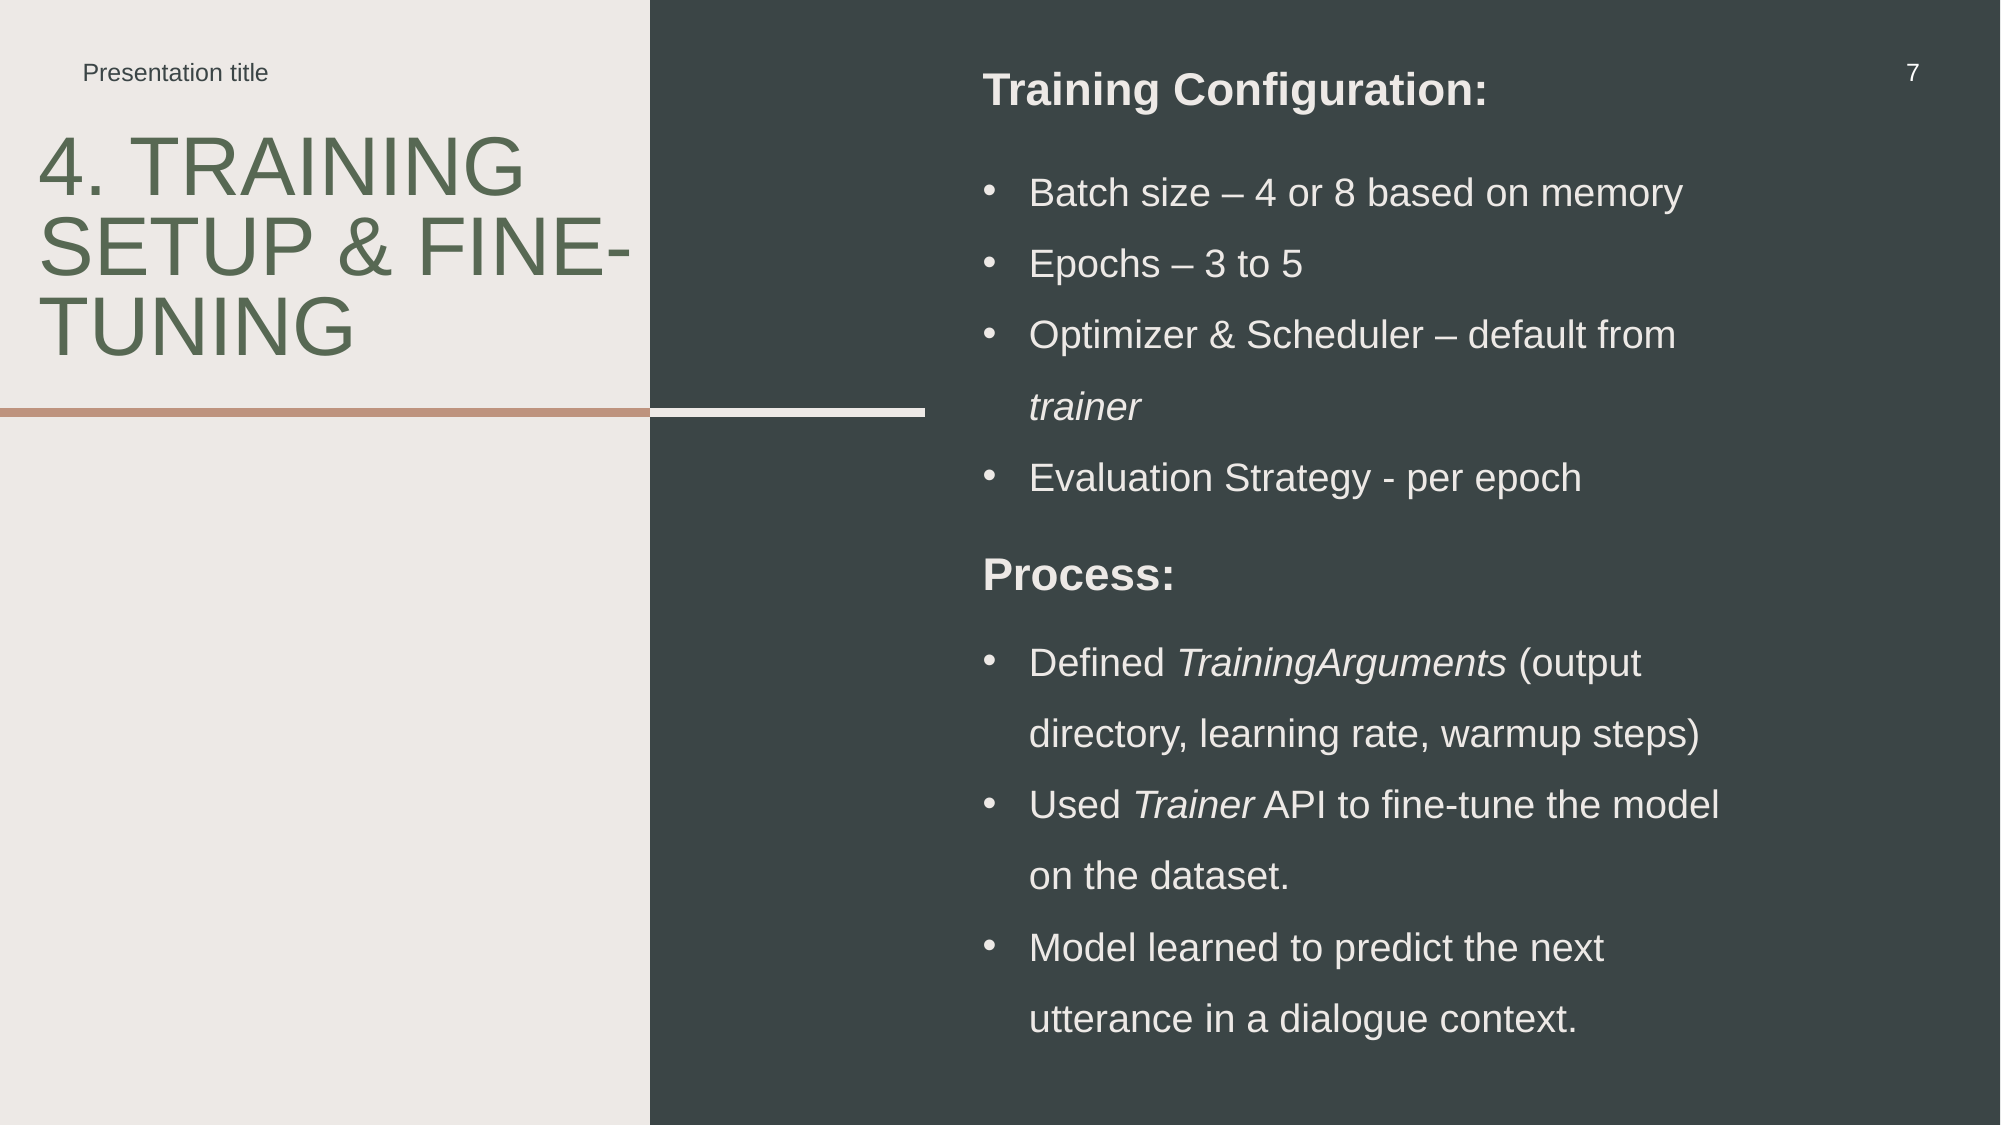

Presentation title
7
Training Configuration:
# 4. Training setup & fine-tuning
Batch size – 4 or 8 based on memory
Epochs – 3 to 5
Optimizer & Scheduler – default from trainer
Evaluation Strategy - per epoch
Process:
Defined TrainingArguments (output directory, learning rate, warmup steps)
Used Trainer API to fine-tune the model on the dataset.
Model learned to predict the next utterance in a dialogue context.